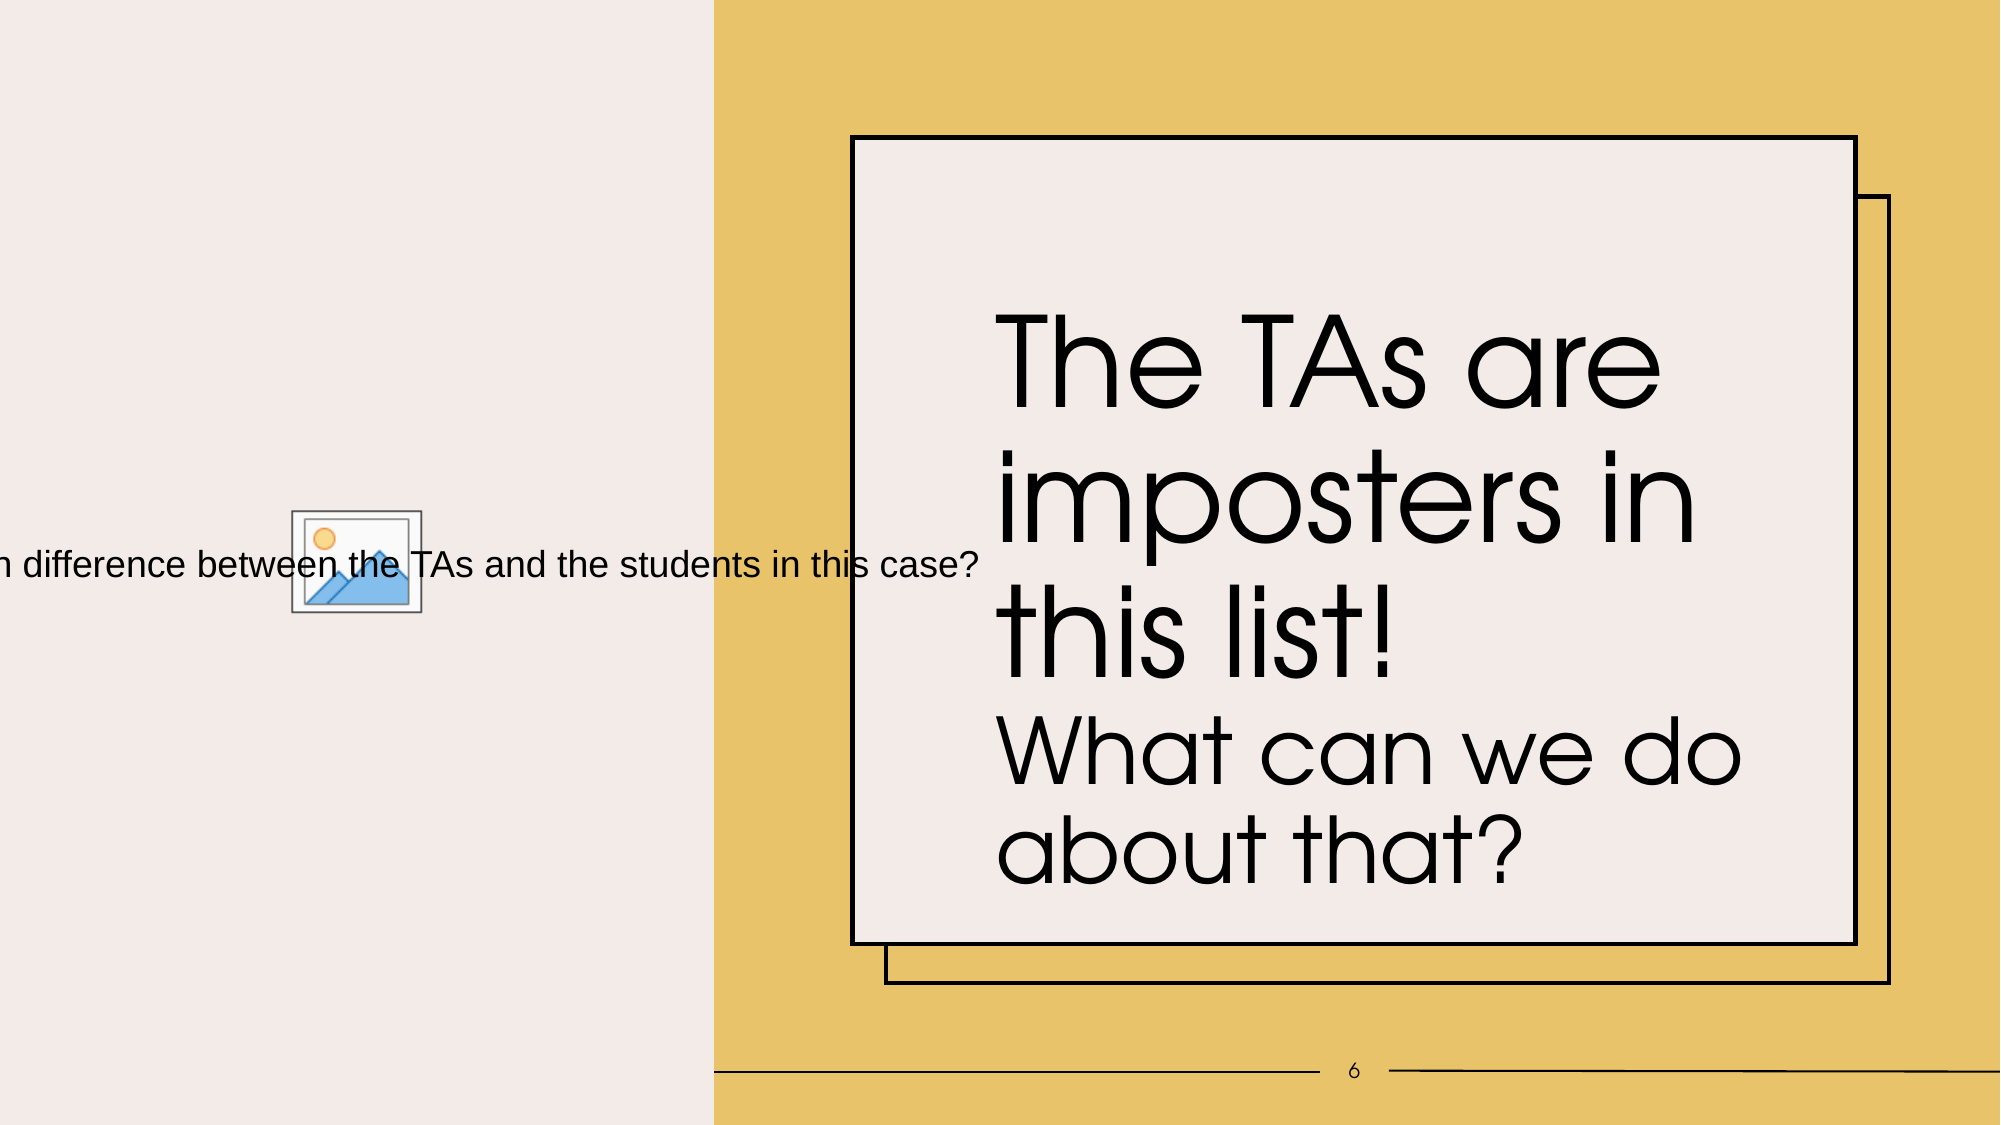

What is the main difference between the TAs and the students in this case?
# The TAs are imposters in this list! What can we do about that?
6